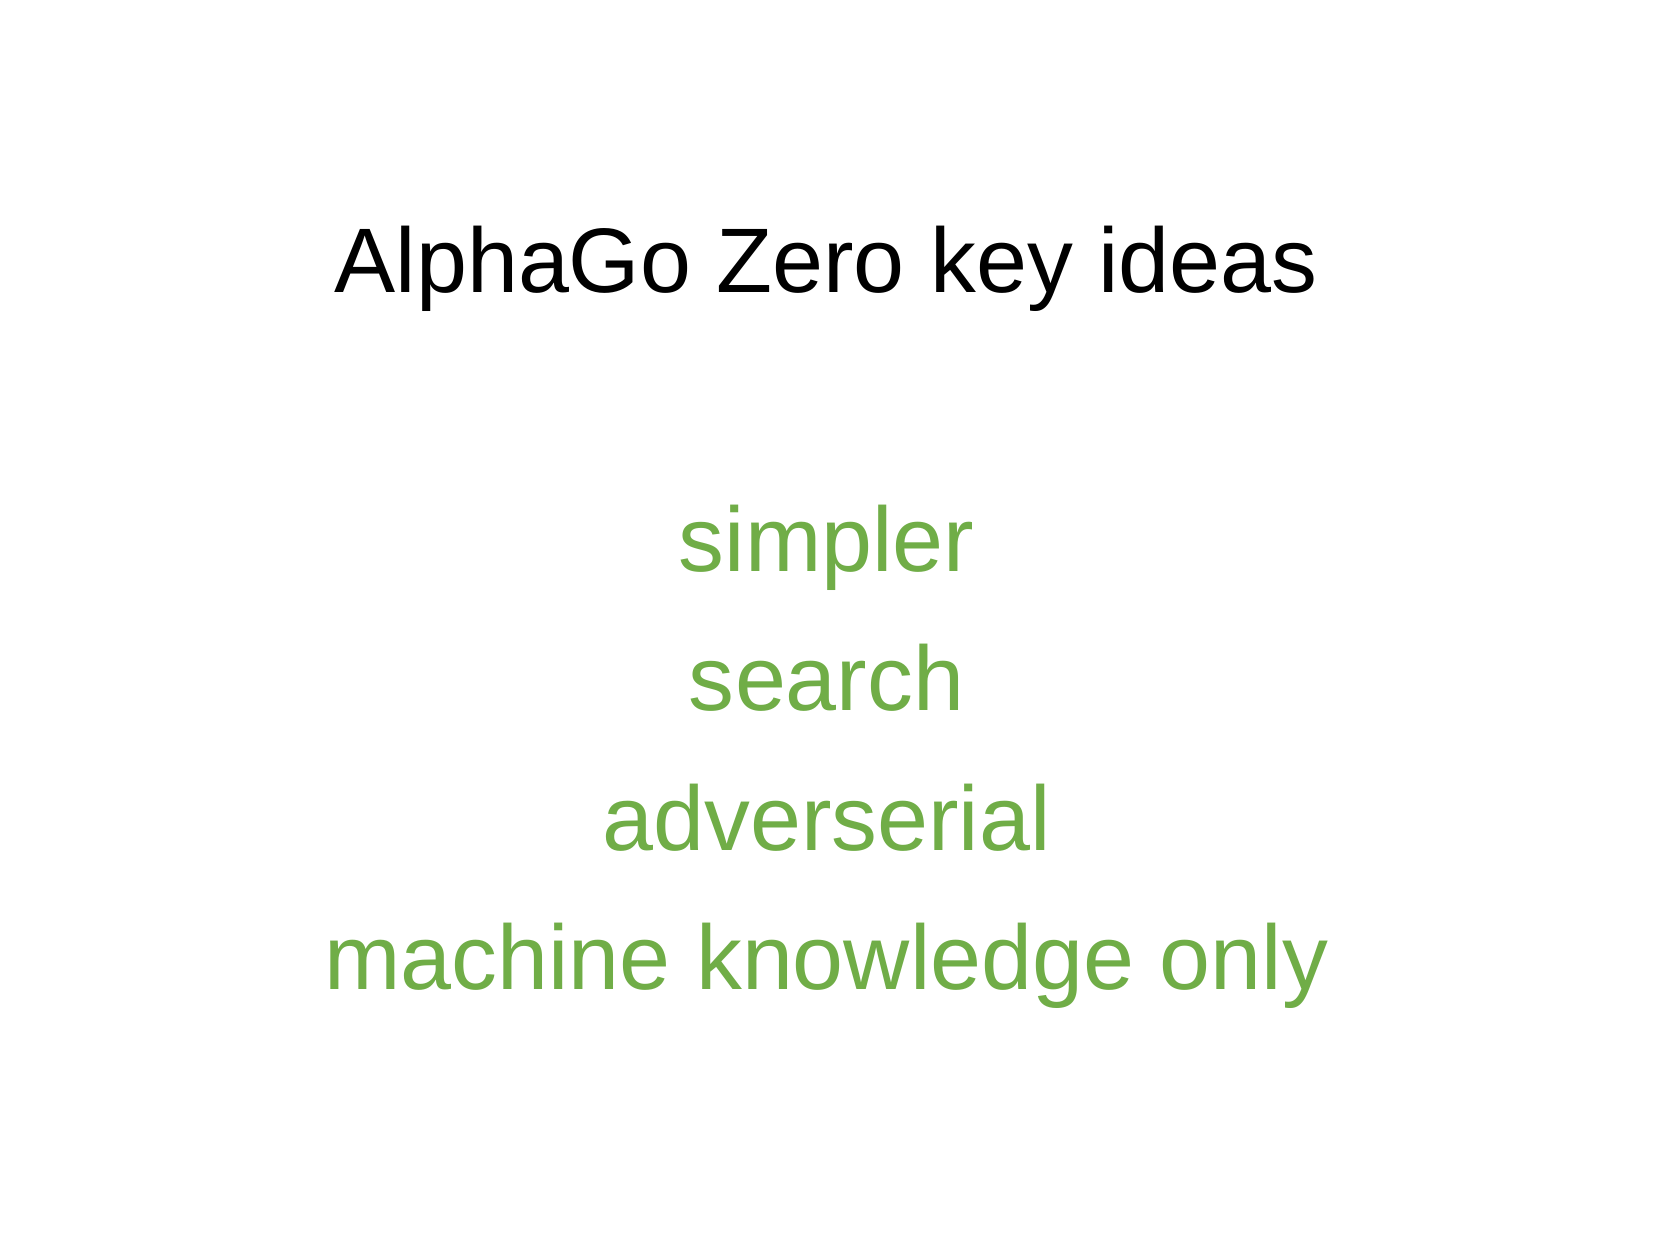

AlphaGo Zero key ideas

simpler
search
adverserial
machine knowledge only